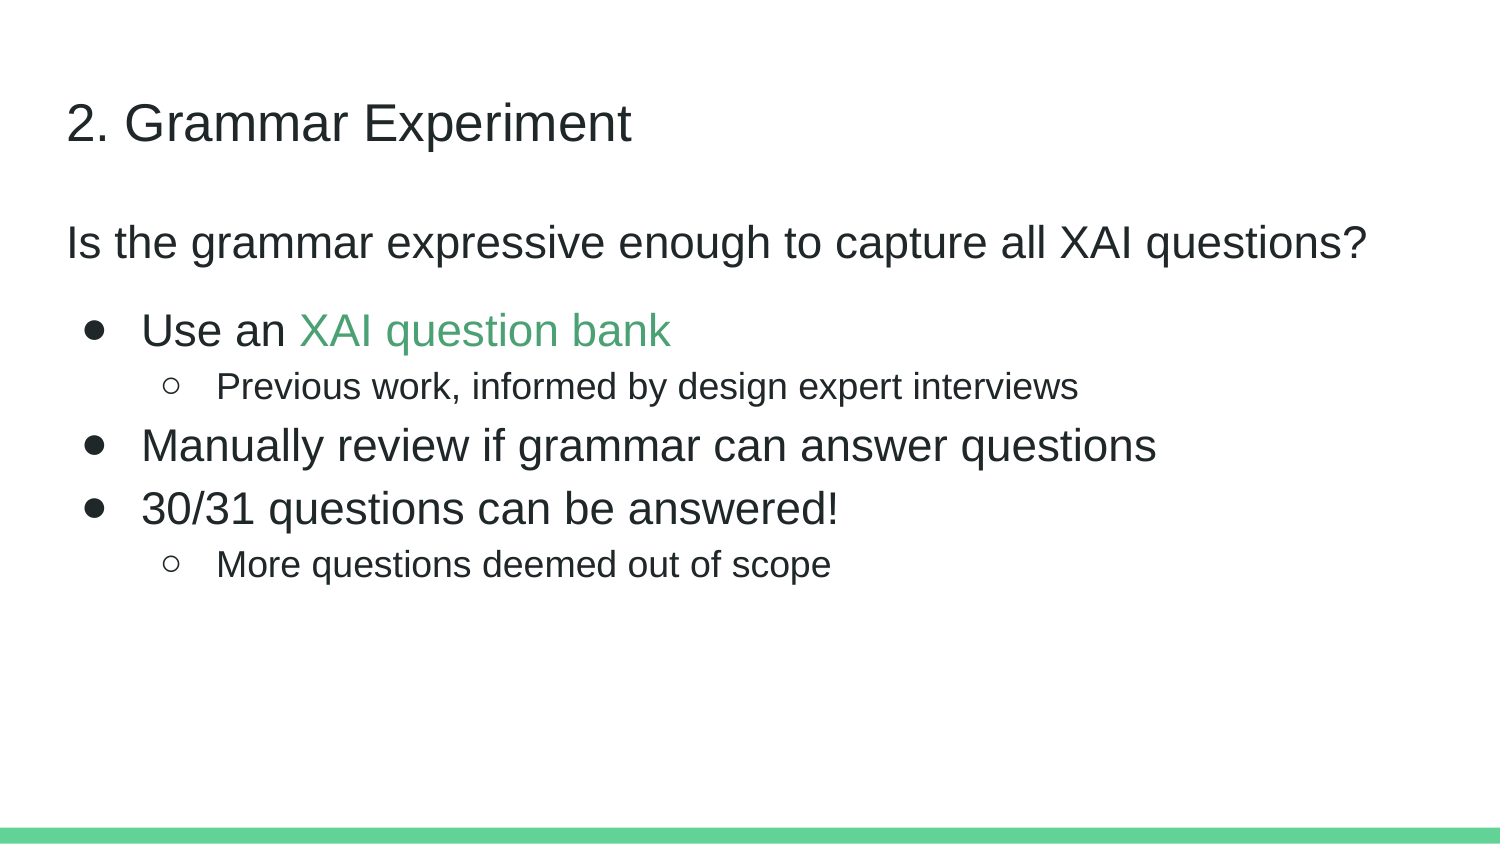

# 2. Grammar Experiment
Is the grammar expressive enough to capture all XAI questions?
Use an XAI question bank
Previous work, informed by design expert interviews
Manually review if grammar can answer questions
30/31 questions can be answered!
More questions deemed out of scope